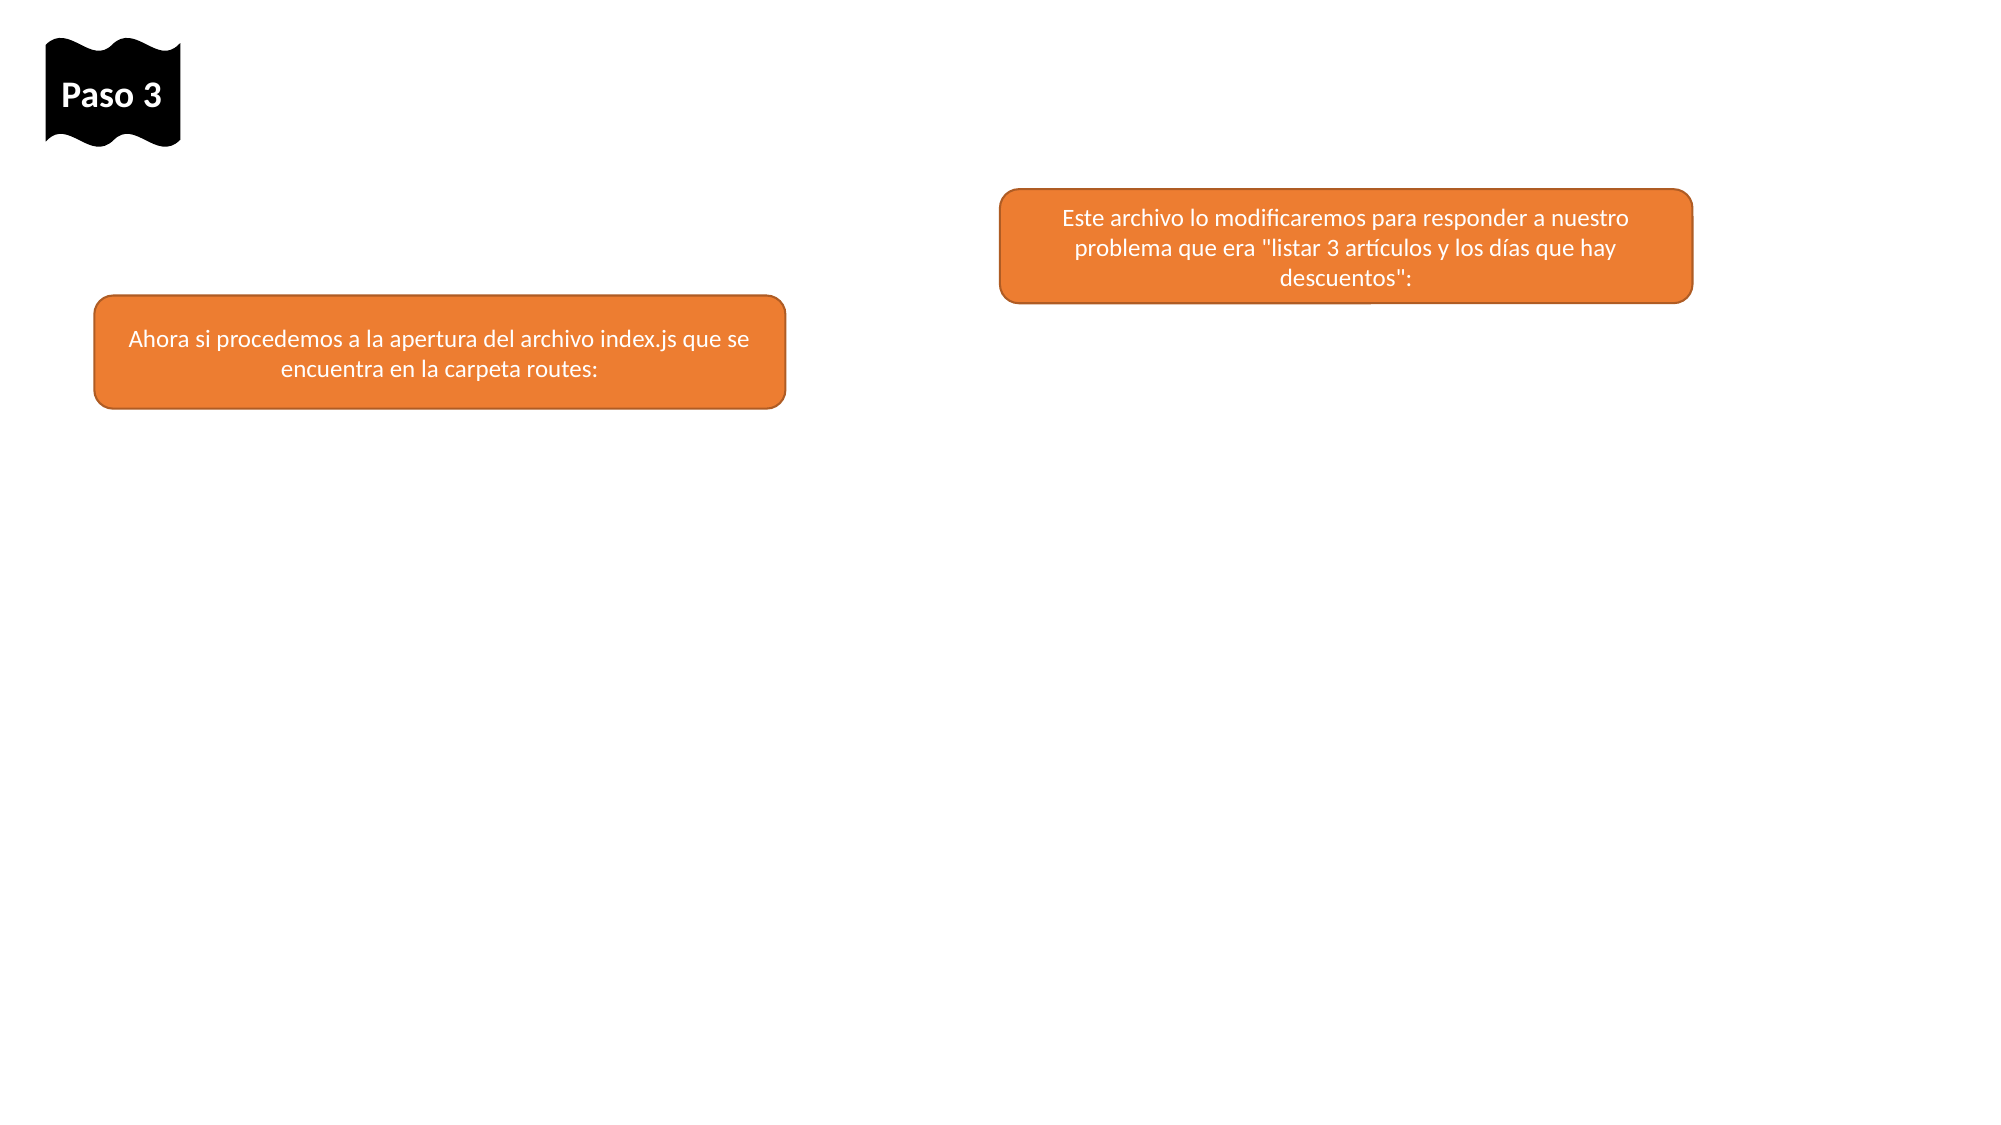

Paso 3

Este archivo lo modificaremos para responder a nuestro problema que era "listar 3 artículos y los días que hay descuentos":
Ahora si procedemos a la apertura del archivo index.js que se encuentra en la carpeta routes: